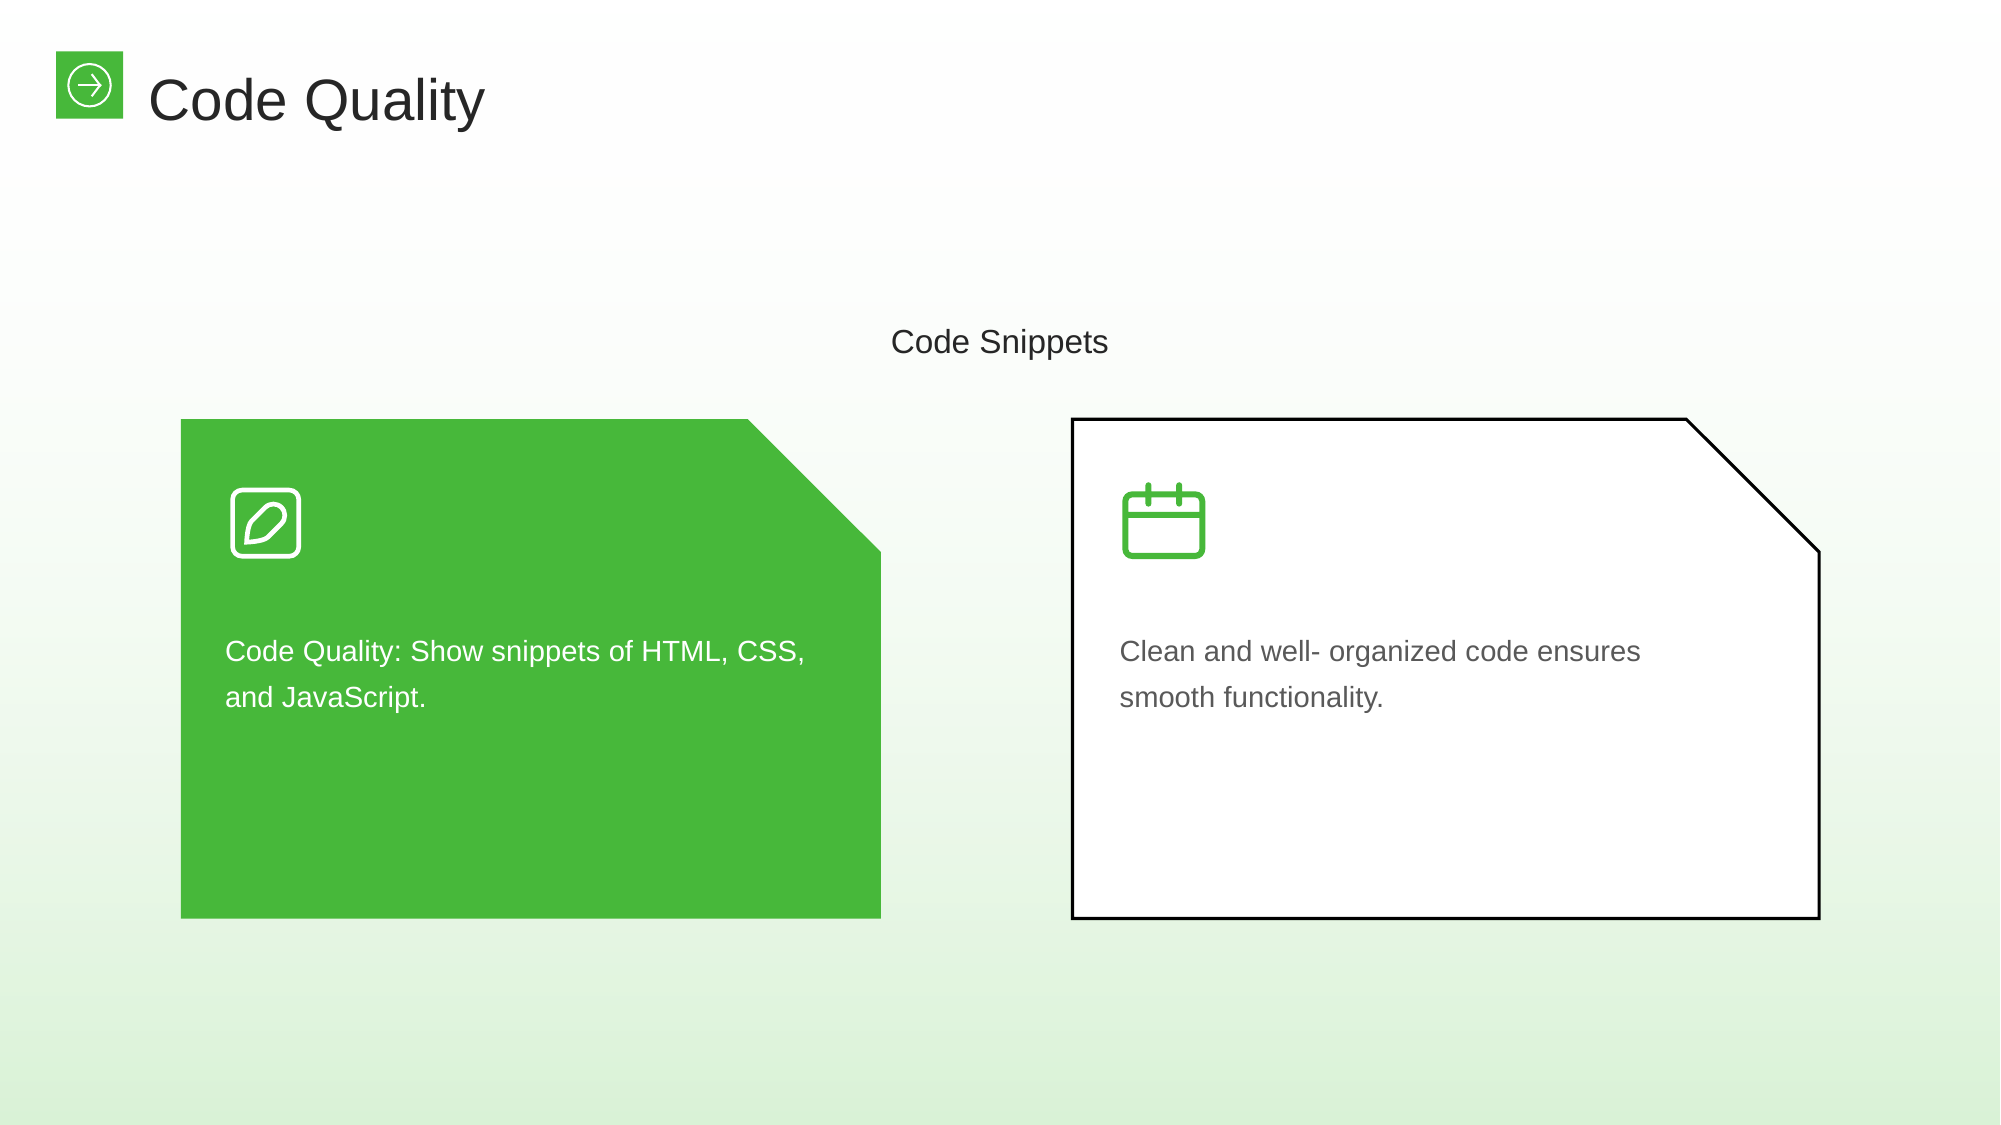

Code Quality

Code Snippets

Code Quality: Show snippets of HTML, CSS, and JavaScript.
Clean and well- organized code ensures smooth functionality.